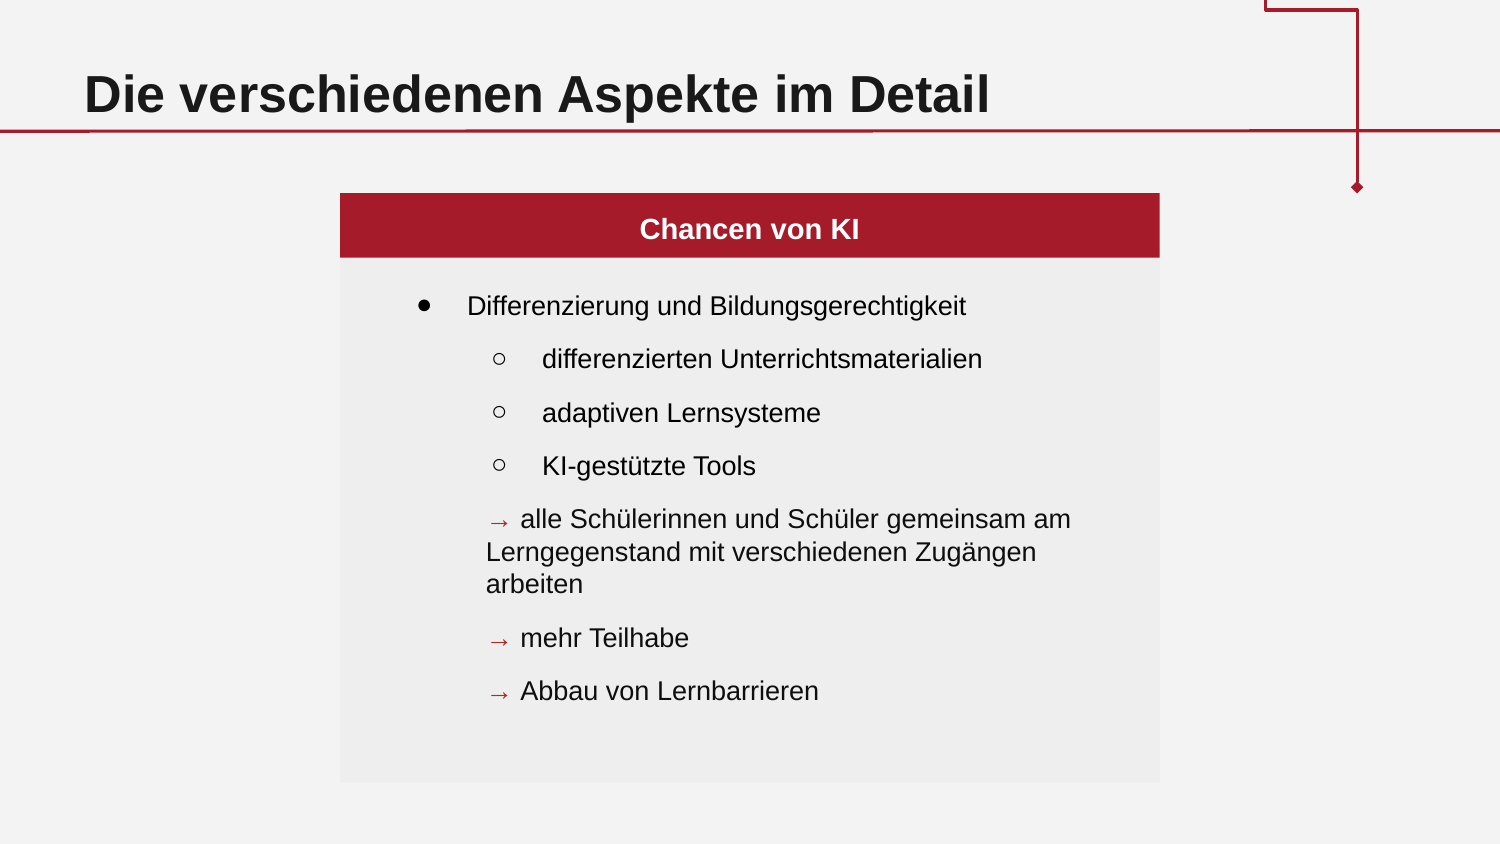

Die verschiedenen Aspekte im Detail

Chancen von KI

Differenzierung und Bildungsgerechtigkeit
differenzierten Unterrichtsmaterialien
adaptiven Lernsysteme
KI-gestützte Tools
→ alle Schülerinnen und Schüler gemeinsam am Lerngegenstand mit verschiedenen Zugängen arbeiten
→ mehr Teilhabe
→ Abbau von Lernbarrieren